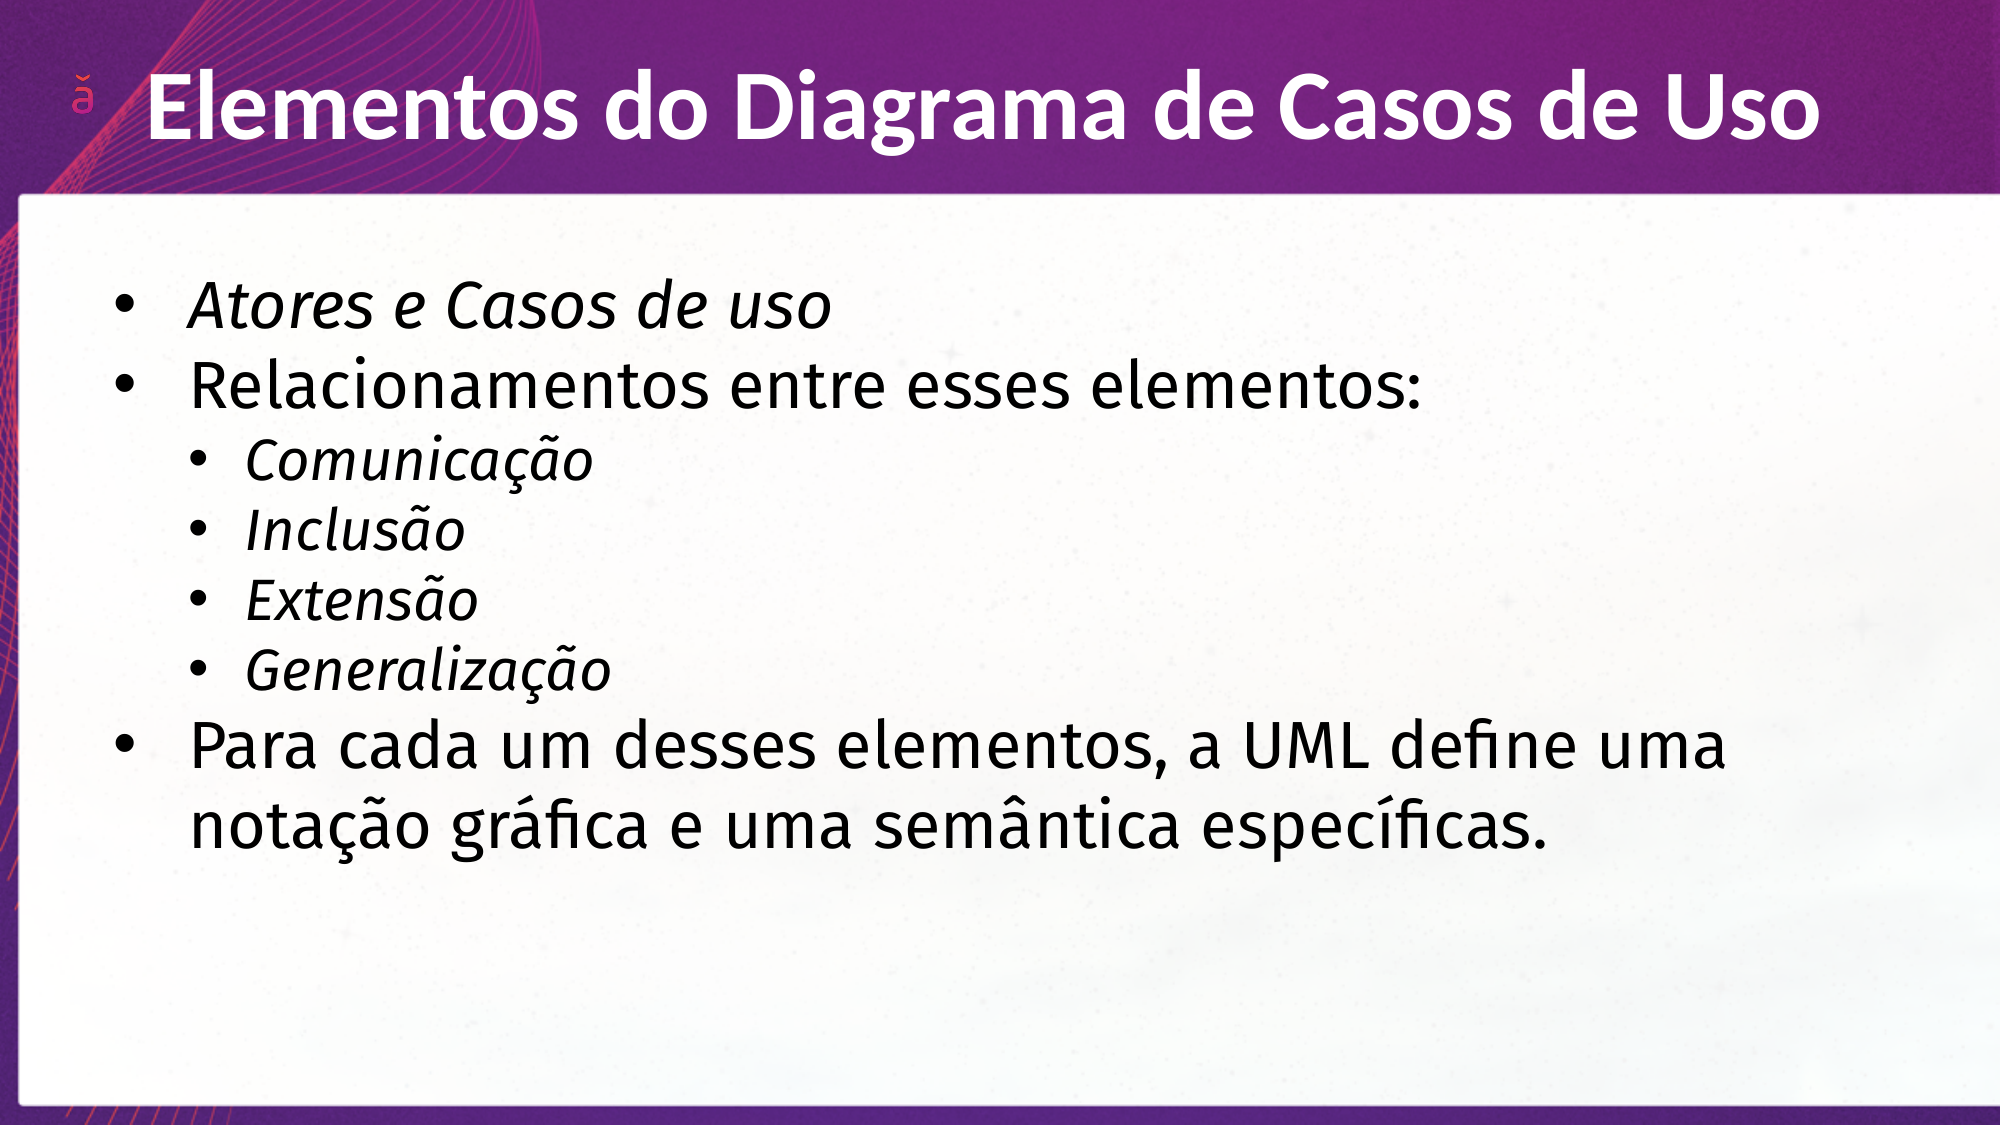

Elementos do Diagrama de Casos de Uso
Atores e Casos de uso
Relacionamentos entre esses elementos:
Comunicação
Inclusão
Extensão
Generalização
Para cada um desses elementos, a UML define uma notação gráfica e uma semântica específicas.